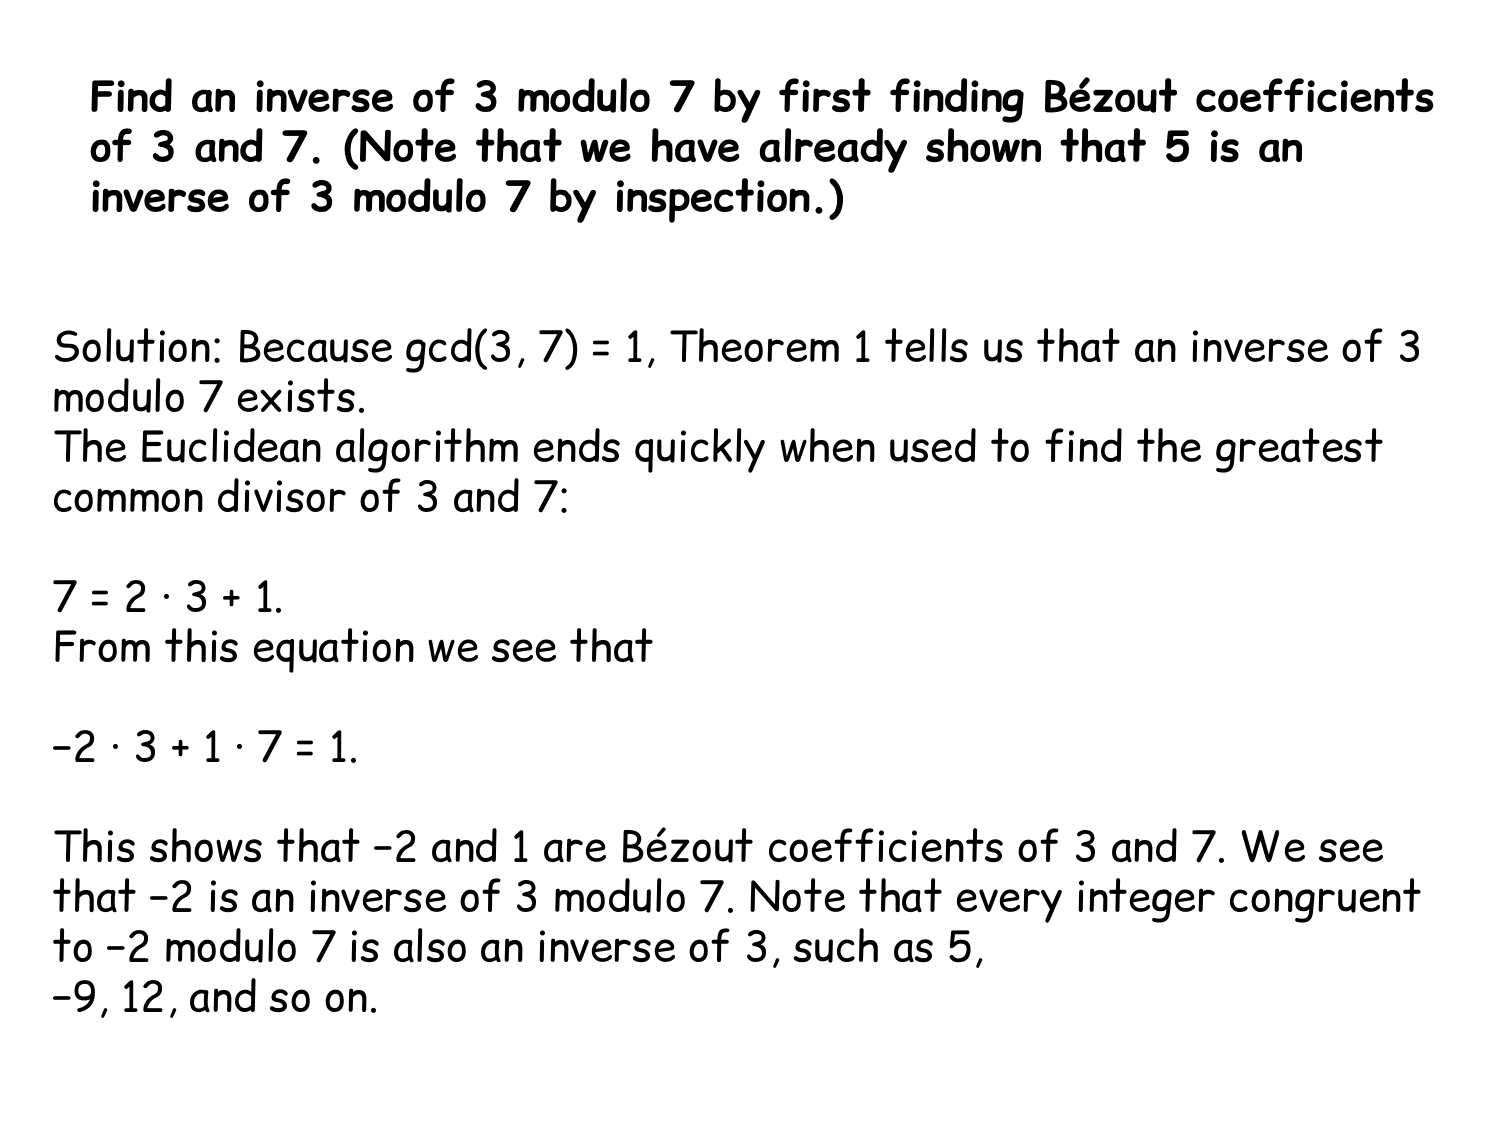

Find an inverse of 3 modulo 7 by first finding Bézout coefficients of 3 and 7. (Note that we have already shown that 5 is an inverse of 3 modulo 7 by inspection.)
Solution: Because gcd(3, 7) = 1, Theorem 1 tells us that an inverse of 3 modulo 7 exists.
The Euclidean algorithm ends quickly when used to find the greatest common divisor of 3 and 7:

7 = 2 · 3 + 1.
From this equation we see that

−2 · 3 + 1 · 7 = 1.

This shows that −2 and 1 are Bézout coefficients of 3 and 7. We see that −2 is an inverse of 3 modulo 7. Note that every integer congruent to −2 modulo 7 is also an inverse of 3, such as 5,
−9, 12, and so on.